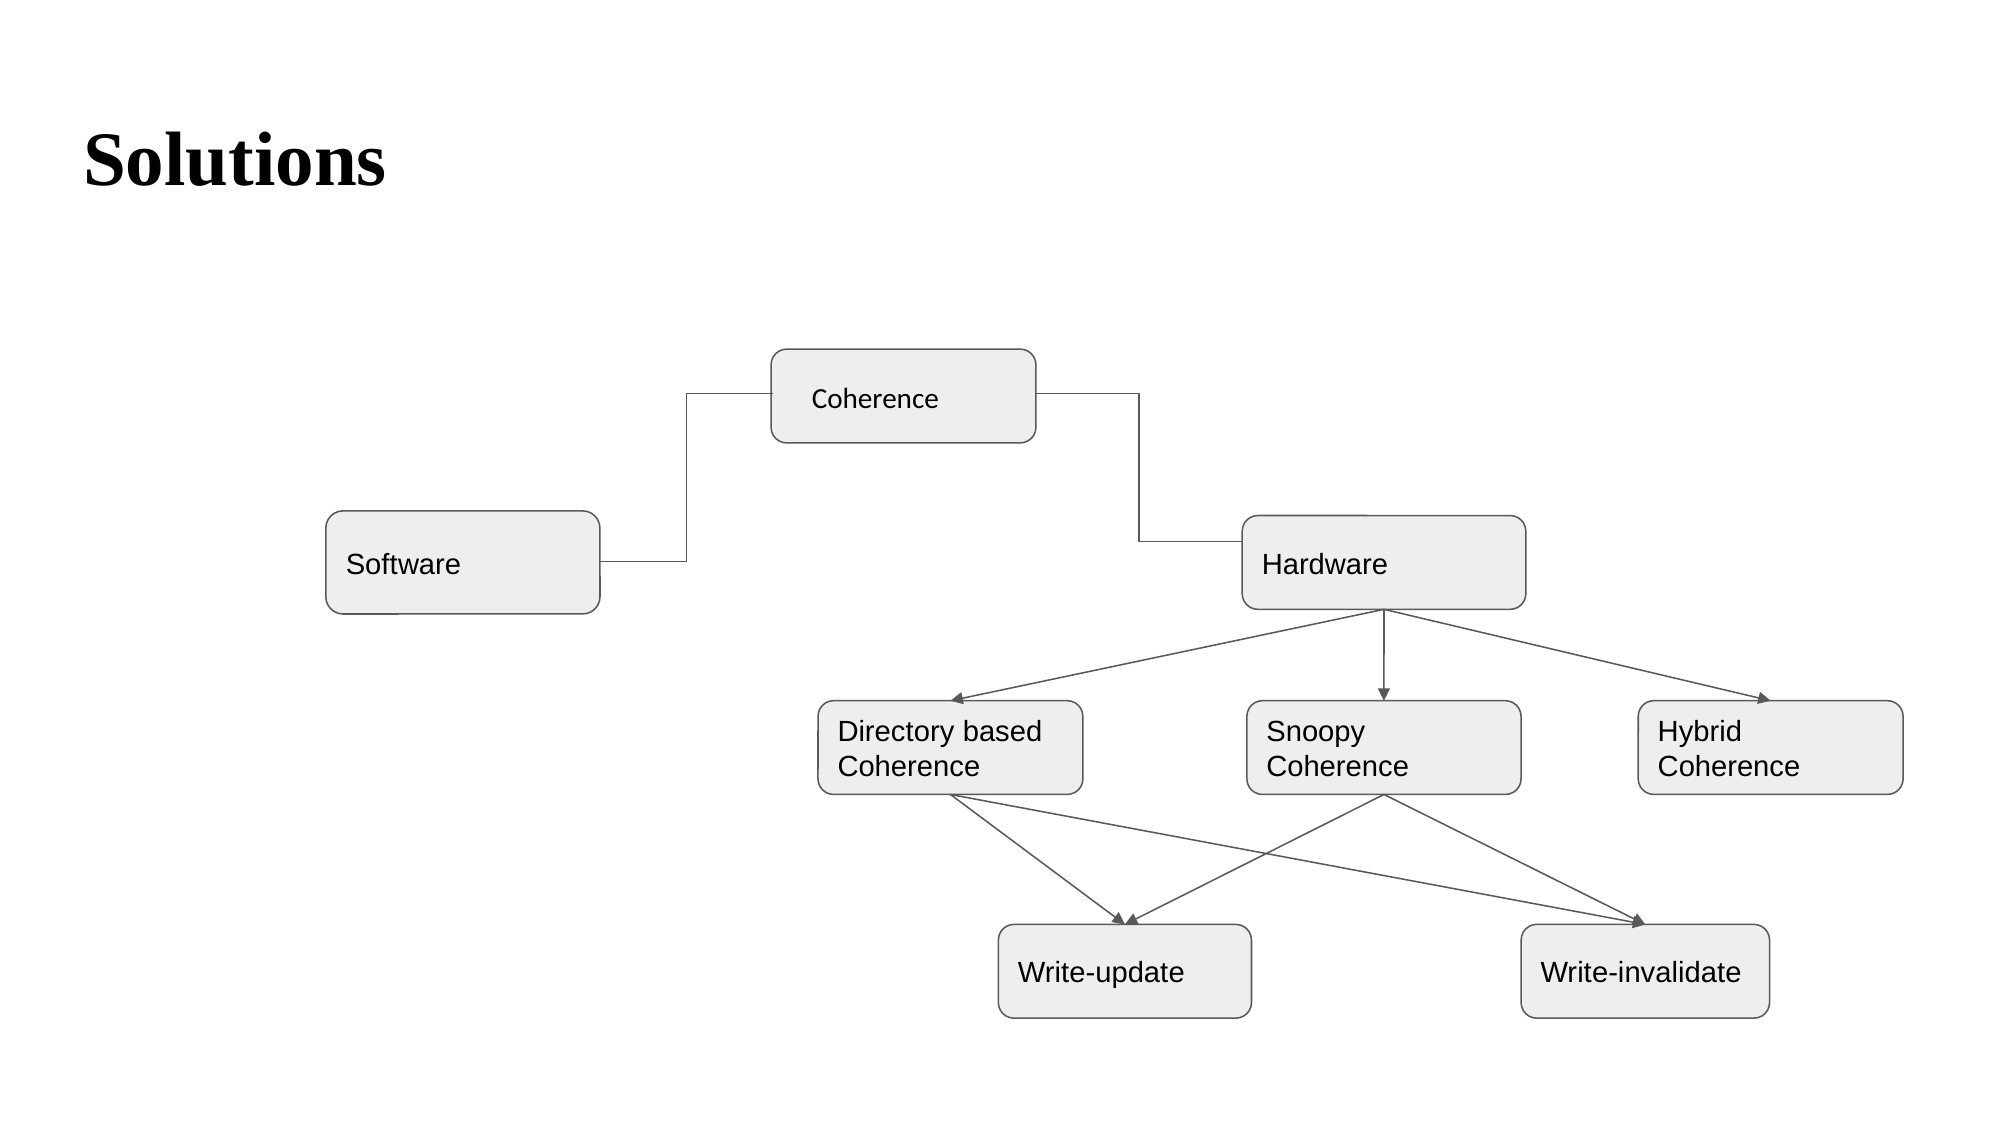

# Solutions

Coherence
Software
Hardware
Directory based Coherence
Snoopy Coherence
Hybrid Coherence
Write-update
Write-invalidate